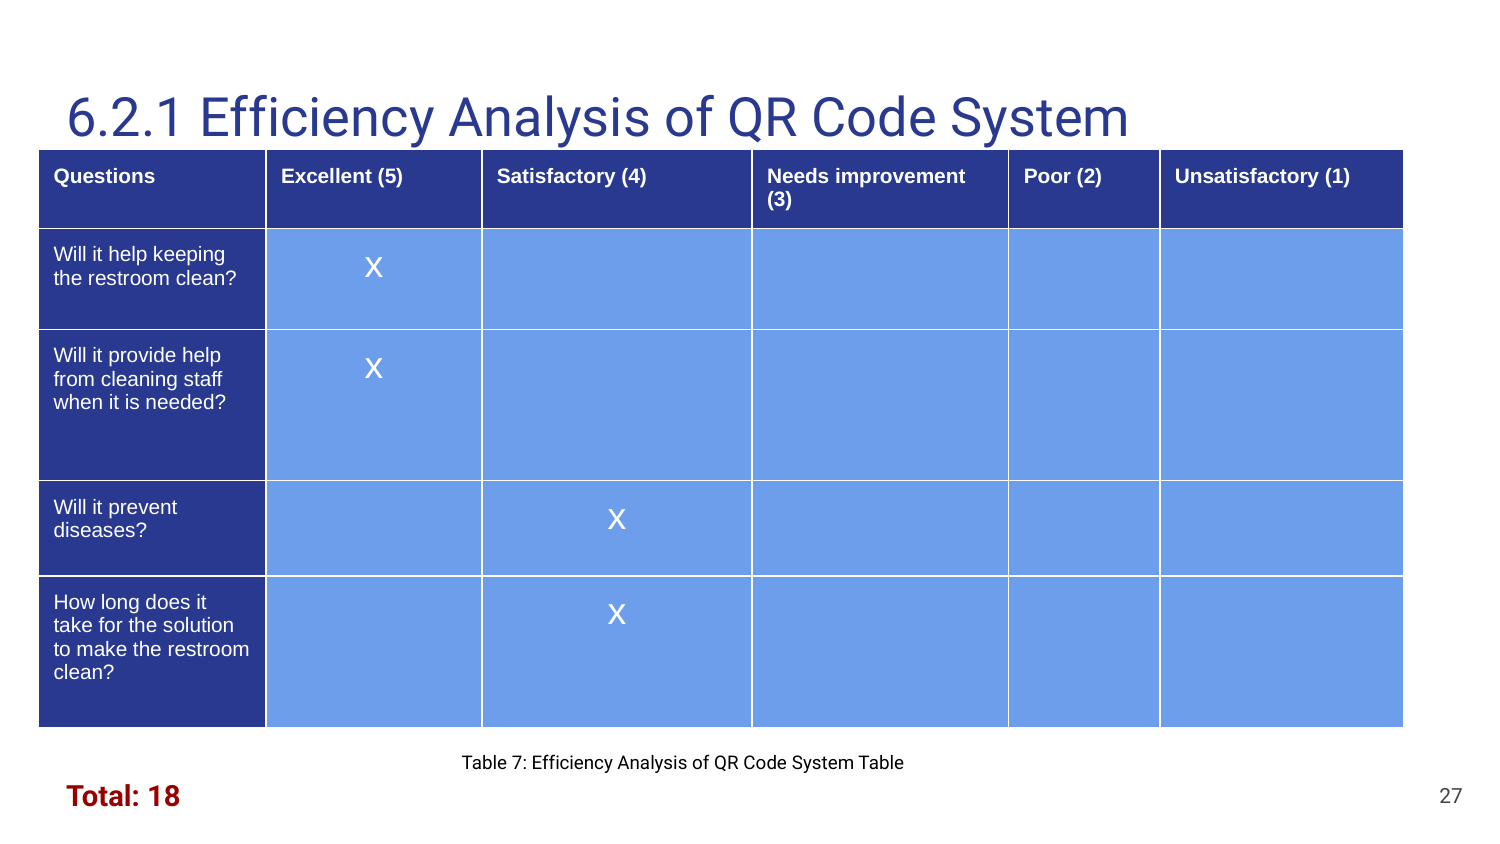

# 6.2.1 Efficiency Analysis of QR Code System

| Questions | Excellent (5) | Satisfactory (4) | Needs improvement (3) | Poor (2) | Unsatisfactory (1) |
| --- | --- | --- | --- | --- | --- |
| Will it help keeping the restroom clean? | x |  |  |  |  |
| Will it provide help from cleaning staff when it is needed? | x |  |  |  |  |
| Will it prevent diseases? |  | x |  |  |  |
| How long does it take for the solution to make the restroom clean? |  | x |  |  |  |
Table 7: Efficiency Analysis of QR Code System Table
Total: 18
27